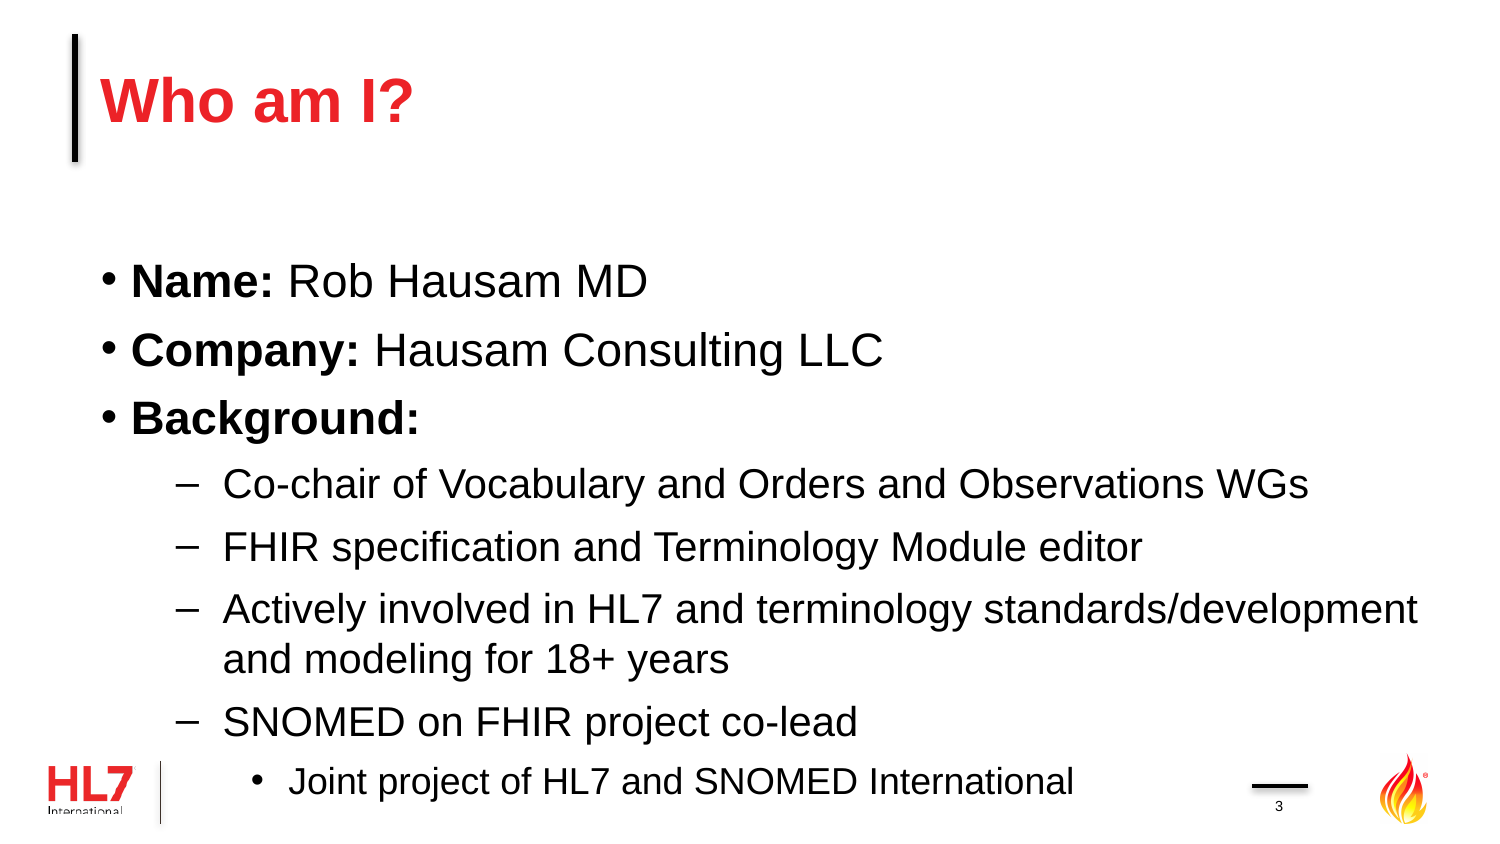

# Who am I?
Name: Rob Hausam MD
Company: Hausam Consulting LLC
Background:
Co-chair of Vocabulary and Orders and Observations WGs
FHIR specification and Terminology Module editor
Actively involved in HL7 and terminology standards/development and modeling for 18+ years
SNOMED on FHIR project co-lead
Joint project of HL7 and SNOMED International
3